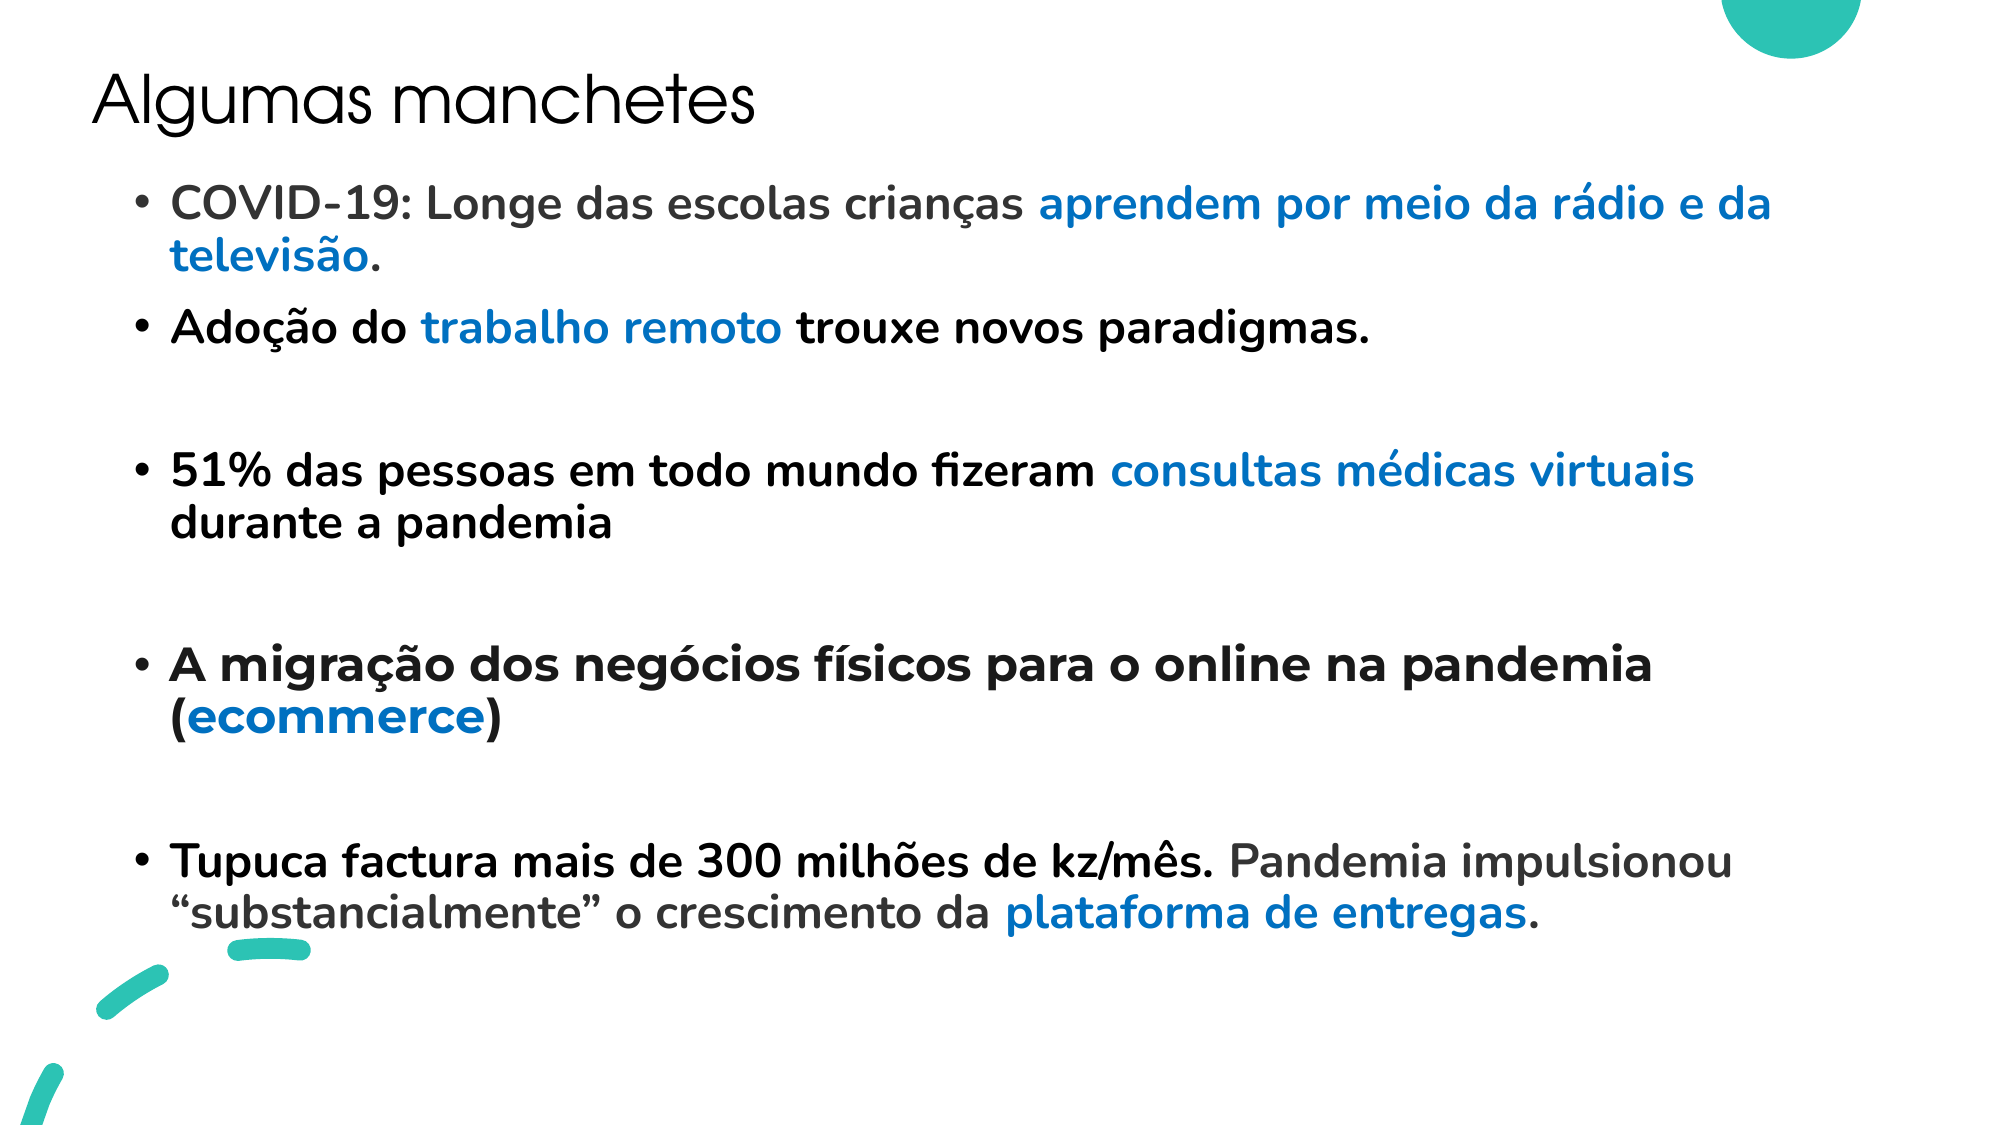

# Algumas manchetes
COVID-19: Longe das escolas crianças aprendem por meio da rádio e da televisão.
Adoção do trabalho remoto trouxe novos paradigmas.

51% das pessoas em todo mundo fizeram consultas médicas virtuais durante a pandemia

A migração dos negócios físicos para o online na pandemia (ecommerce)

Tupuca factura mais de 300 milhões de kz/mês. Pandemia impulsionou “substancialmente” o crescimento da plataforma de entregas.